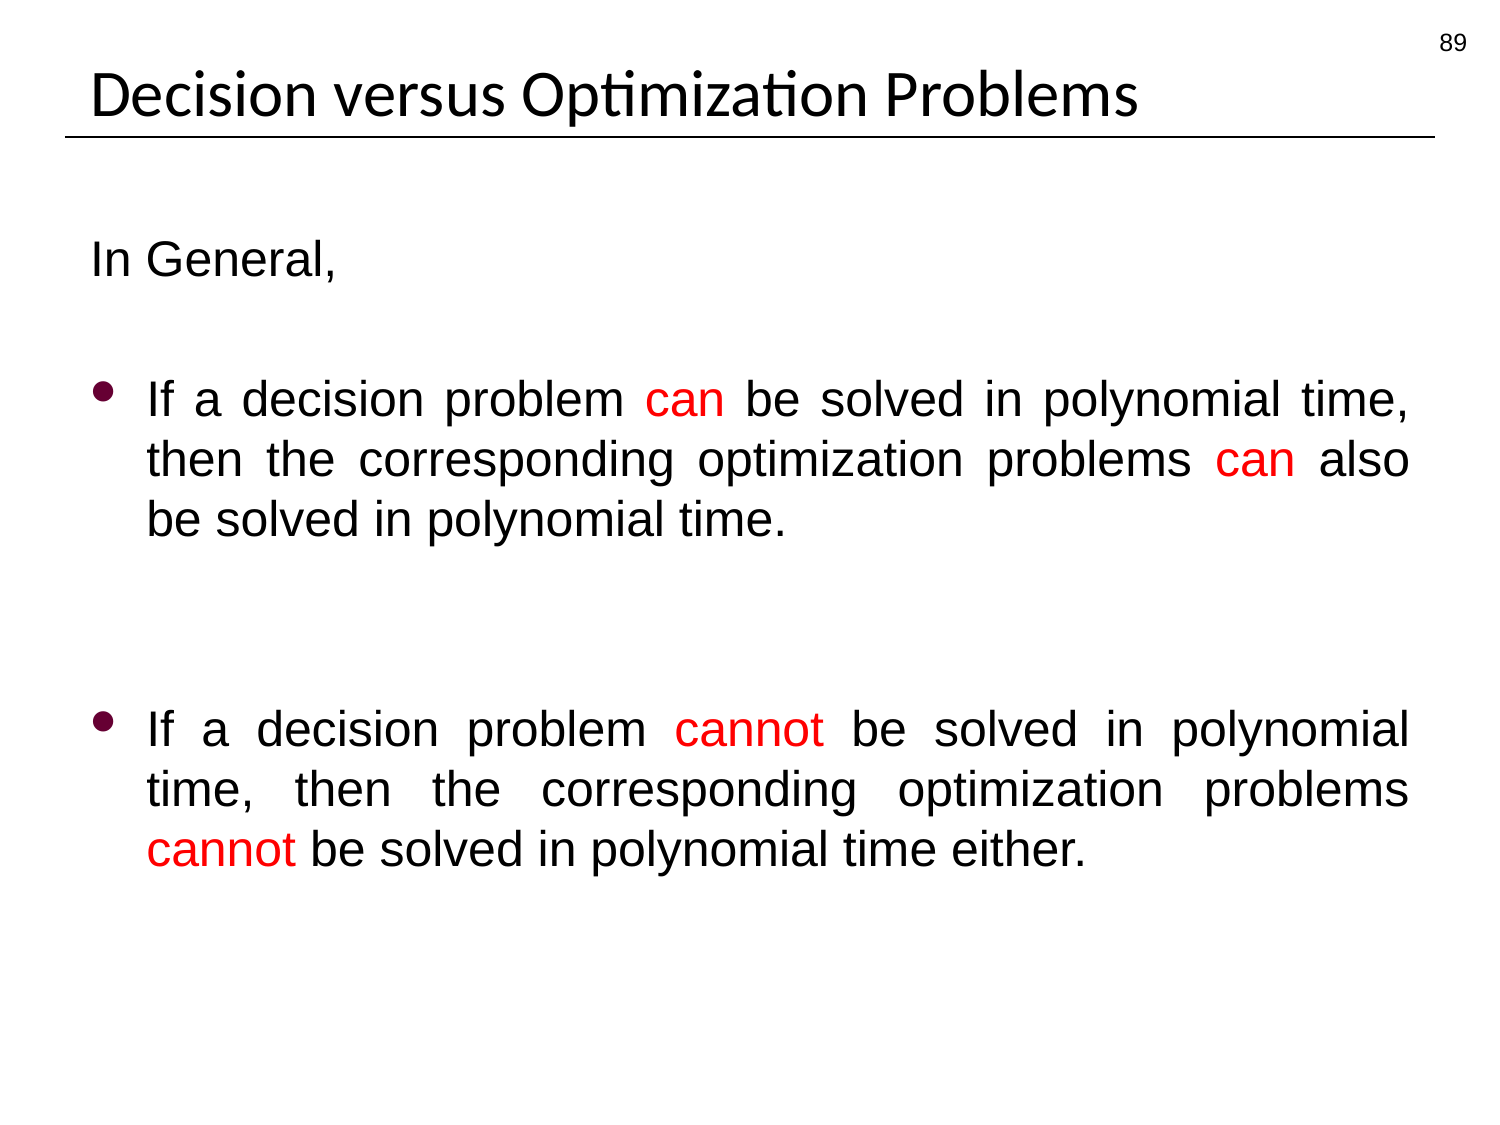

89
# Decision versus Optimization Problems

In General,

If a decision problem can be solved in polynomial time, then the corresponding optimization problems can also be solved in polynomial time.

If a decision problem cannot be solved in polynomial time, then the corresponding optimization problems cannot be solved in polynomial time either.